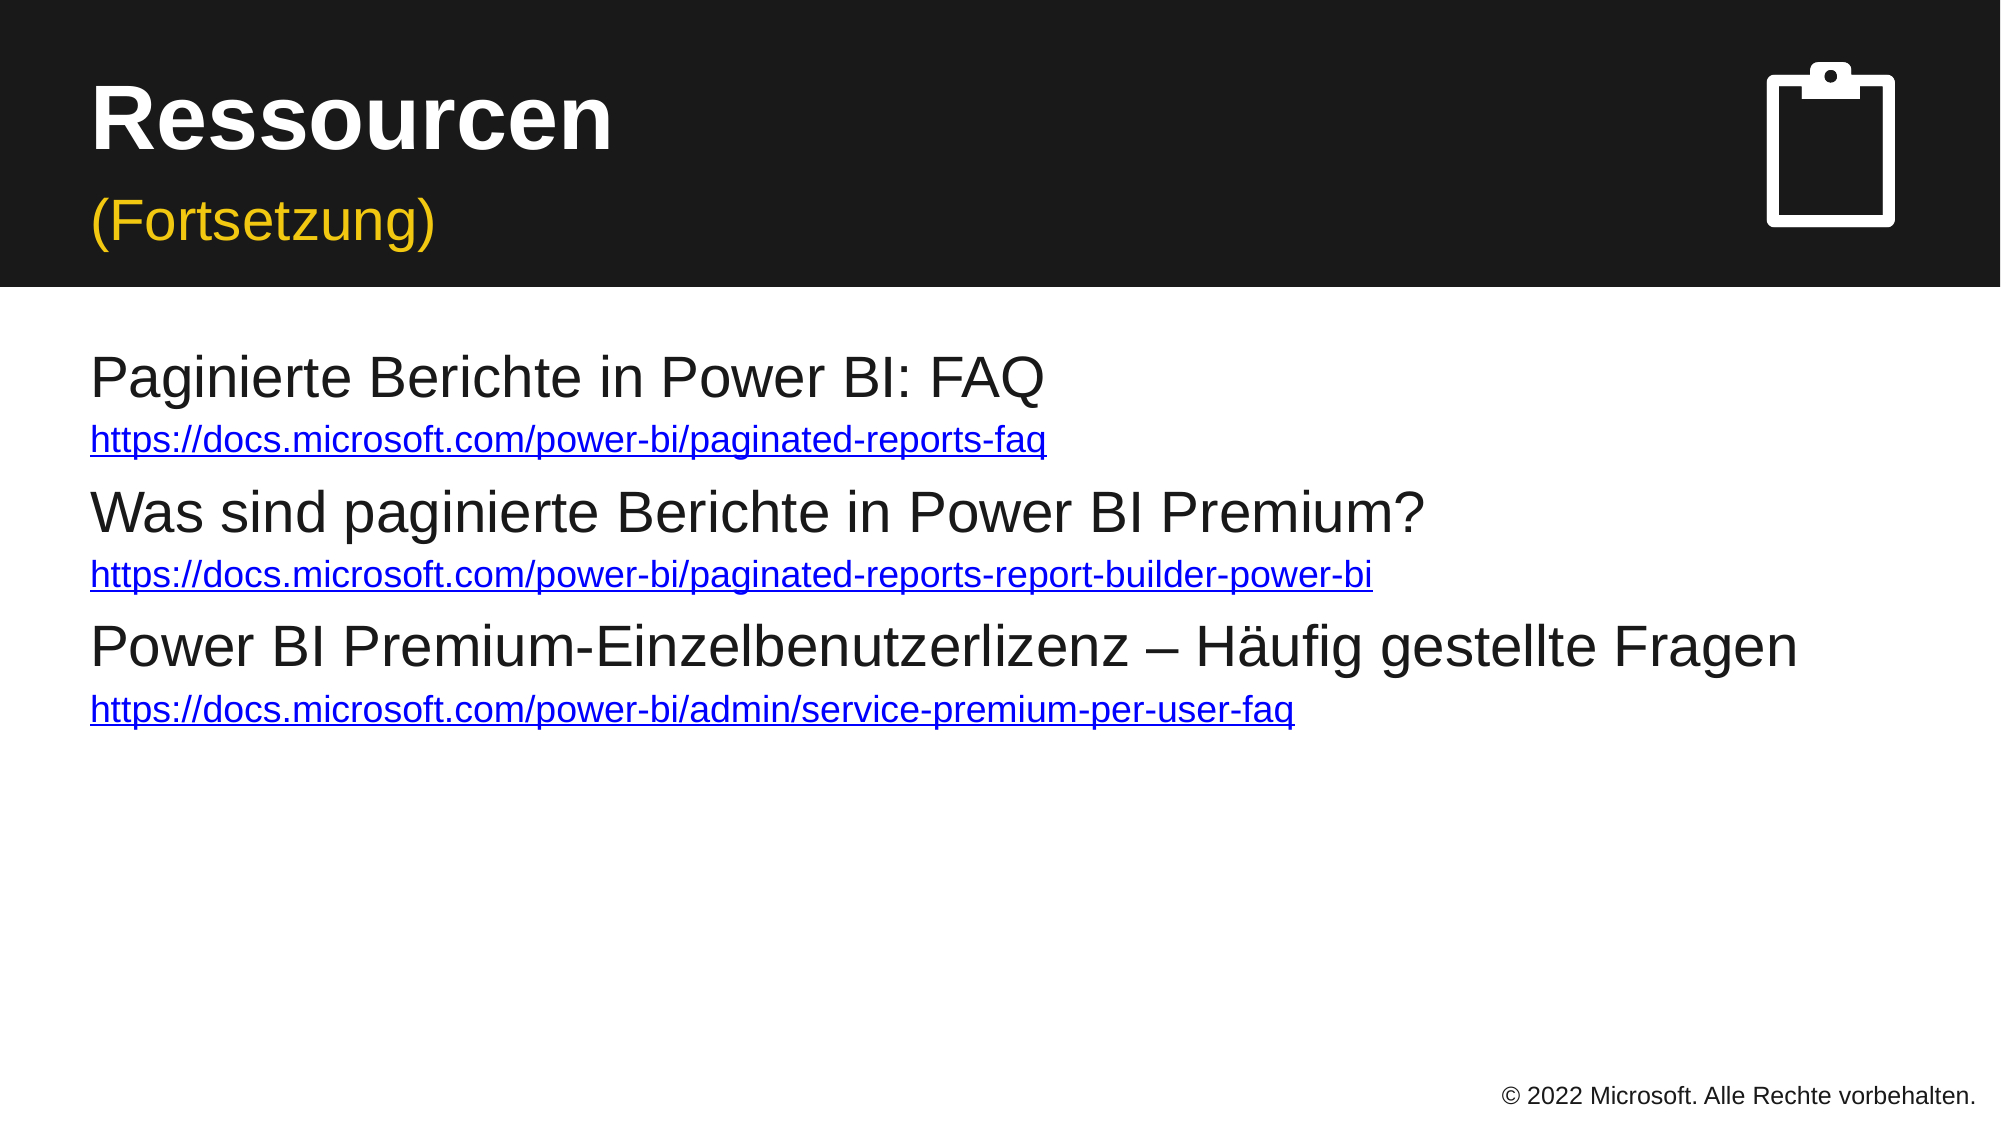

# Ressourcen
(Fortsetzung)
Paginierte Berichte in Power BI: FAQ
https://docs.microsoft.com/power-bi/paginated-reports-faq
Was sind paginierte Berichte in Power BI Premium?
https://docs.microsoft.com/power-bi/paginated-reports-report-builder-power-bi
Power BI Premium-Einzelbenutzerlizenz – Häufig gestellte Fragen
https://docs.microsoft.com/power-bi/admin/service-premium-per-user-faq

© 2022 Microsoft. Alle Rechte vorbehalten.